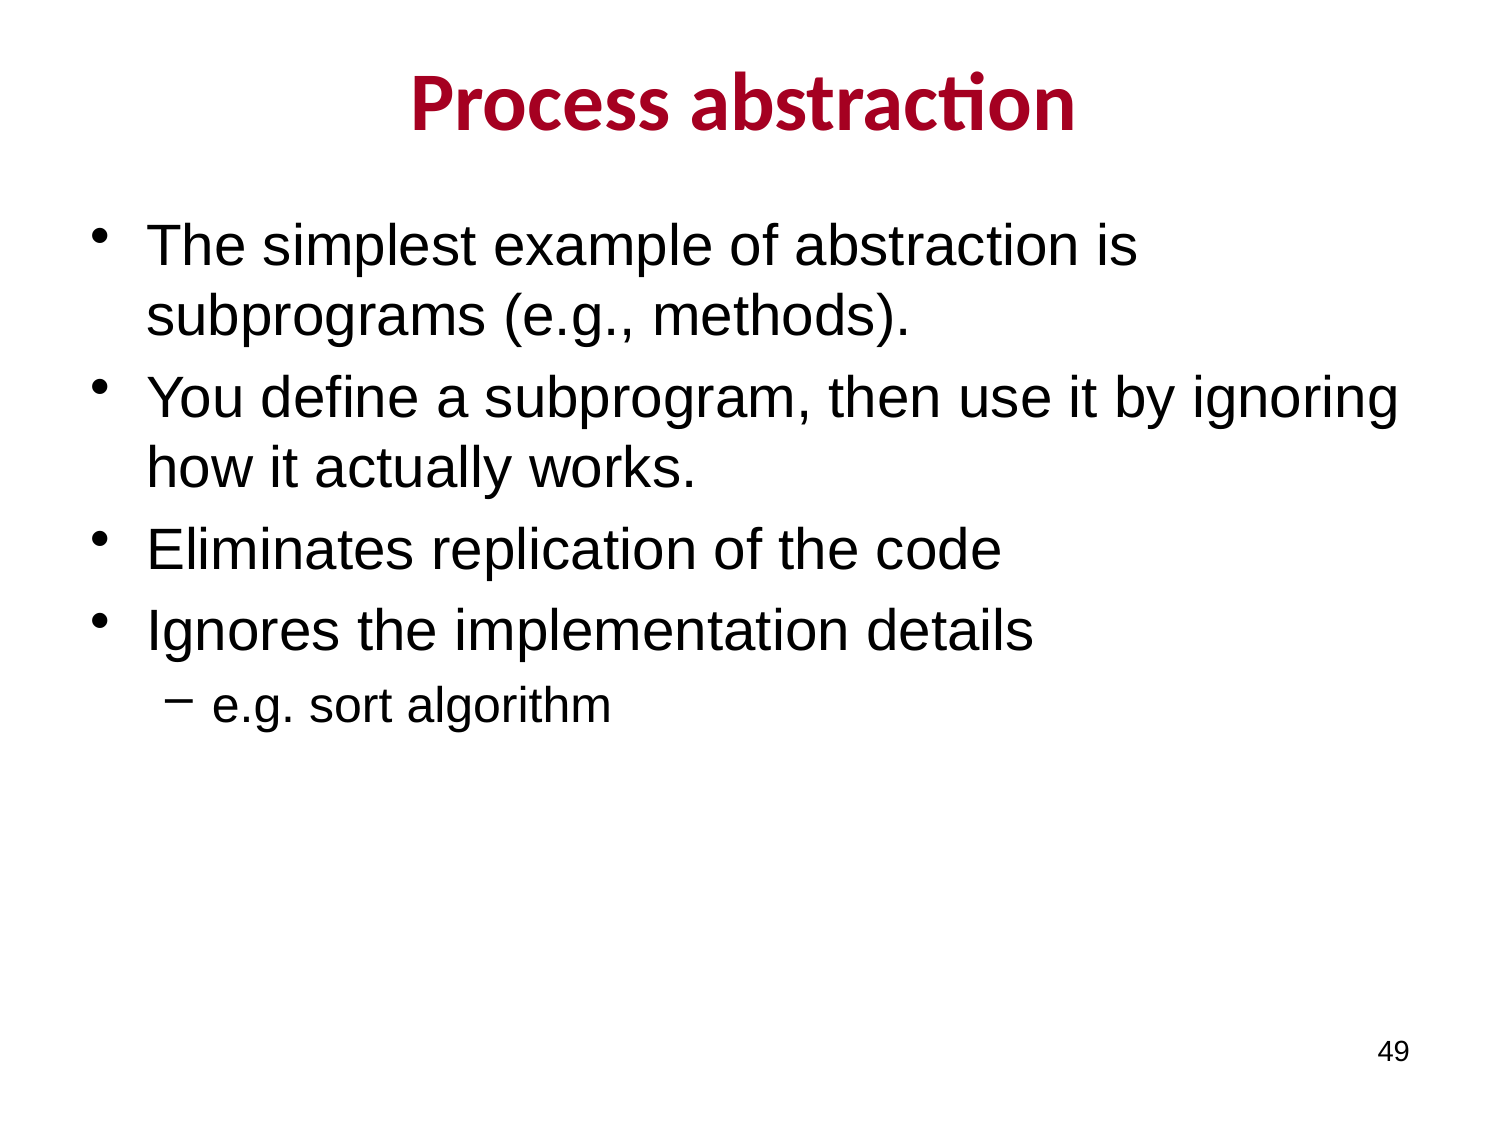

# Process abstraction
The simplest example of abstraction is subprograms (e.g., methods).
You define a subprogram, then use it by ignoring how it actually works.
Eliminates replication of the code
Ignores the implementation details
e.g. sort algorithm
49